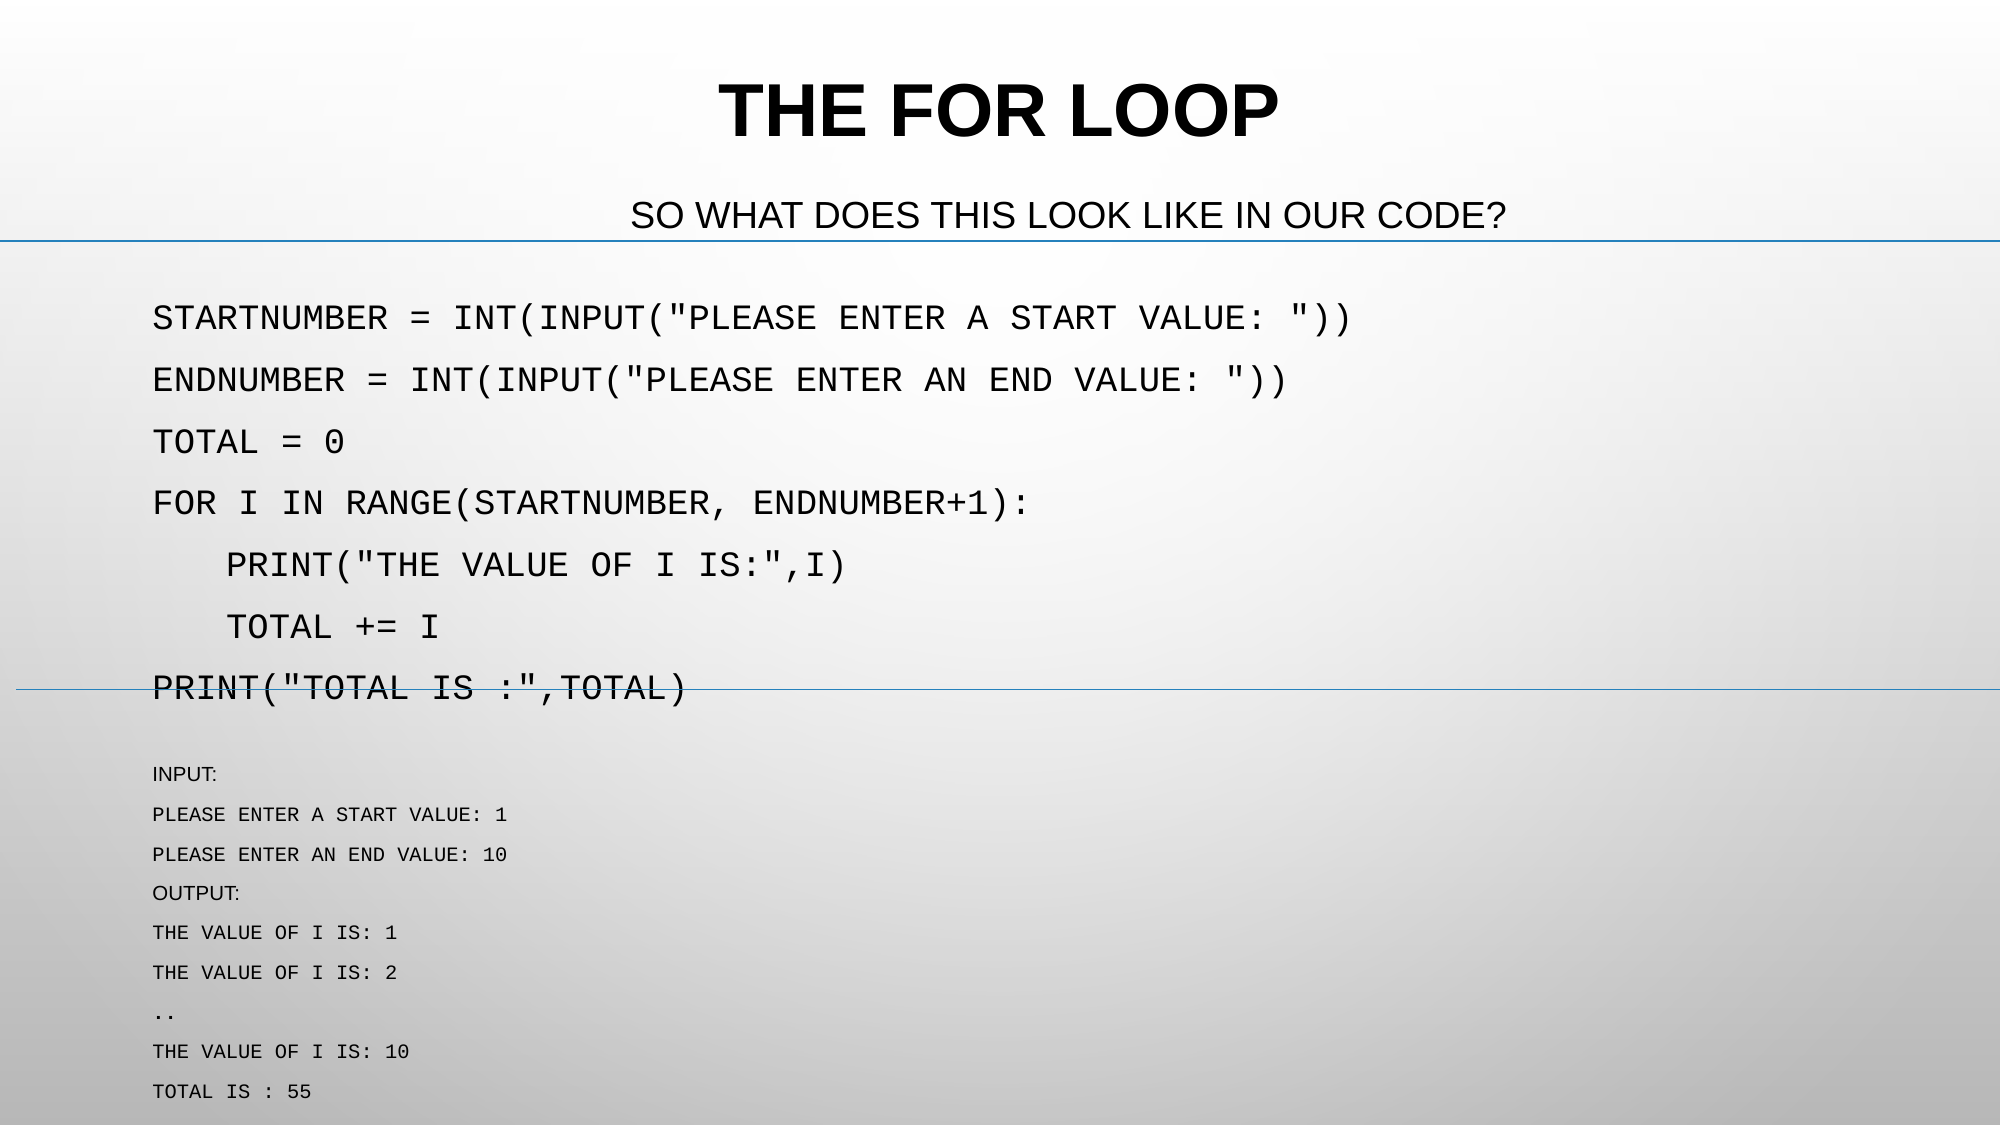

# THE FOR LOOP
SO WHAT DOES THIS LOOK LIKE IN OUR CODE?

STARTNUMBER = INT(INPUT("PLEASE ENTER A START VALUE: "))
ENDNUMBER = INT(INPUT("PLEASE ENTER AN END VALUE: "))
TOTAL = 0
FOR I IN RANGE(STARTNUMBER, ENDNUMBER+1):
	PRINT("THE VALUE OF I IS:",I)
	TOTAL += I
PRINT("TOTAL IS :",TOTAL)

INPUT:
PLEASE ENTER A START VALUE: 1
PLEASE ENTER AN END VALUE: 10
OUTPUT:
THE VALUE OF I IS: 1
THE VALUE OF I IS: 2
..
THE VALUE OF I IS: 10
TOTAL IS : 55